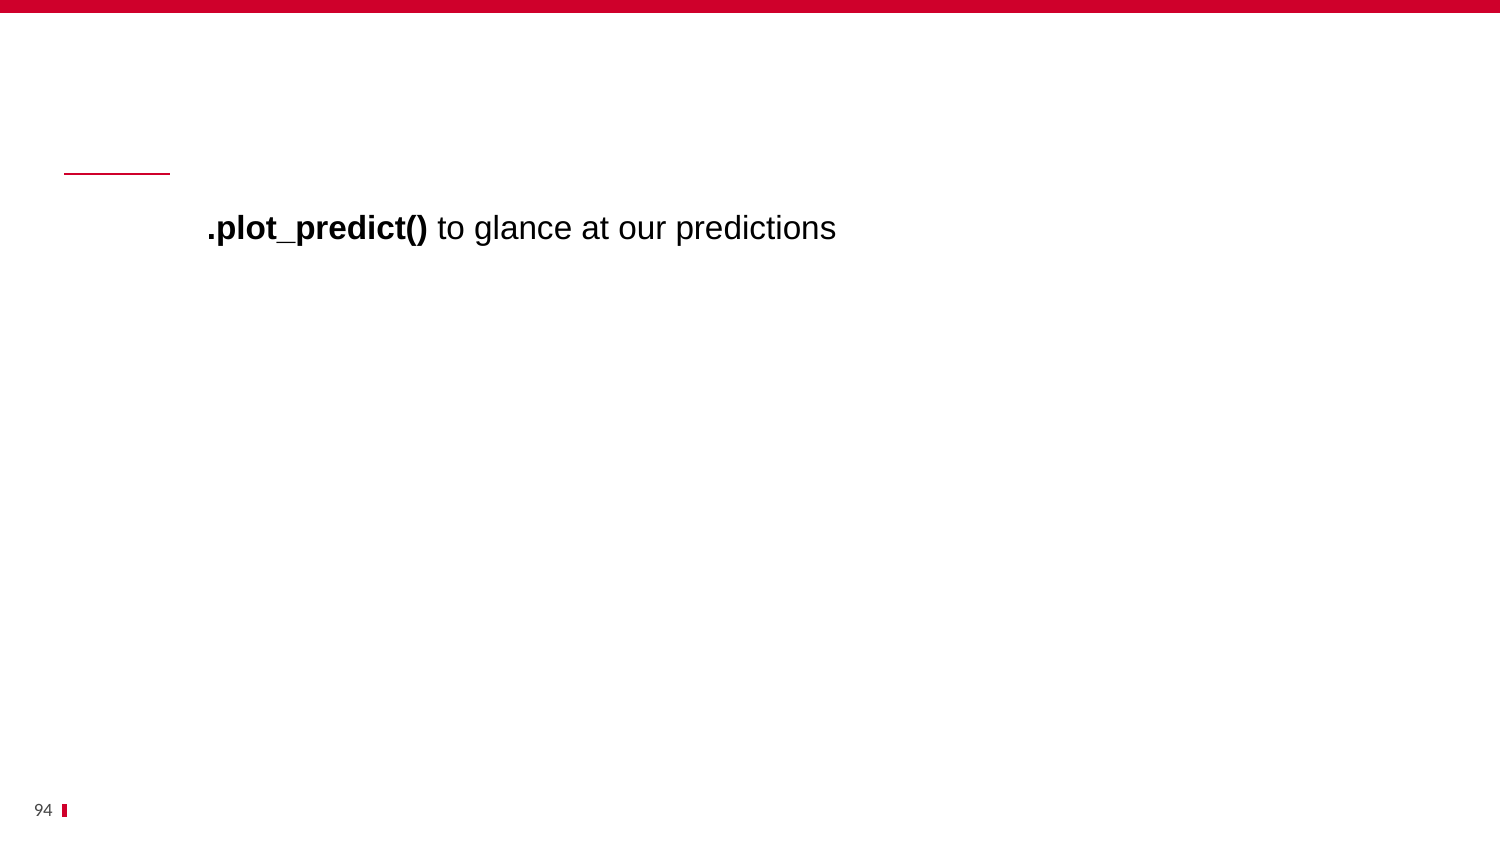

Bénéfices

	.plot_predict() to glance at our predictions

94